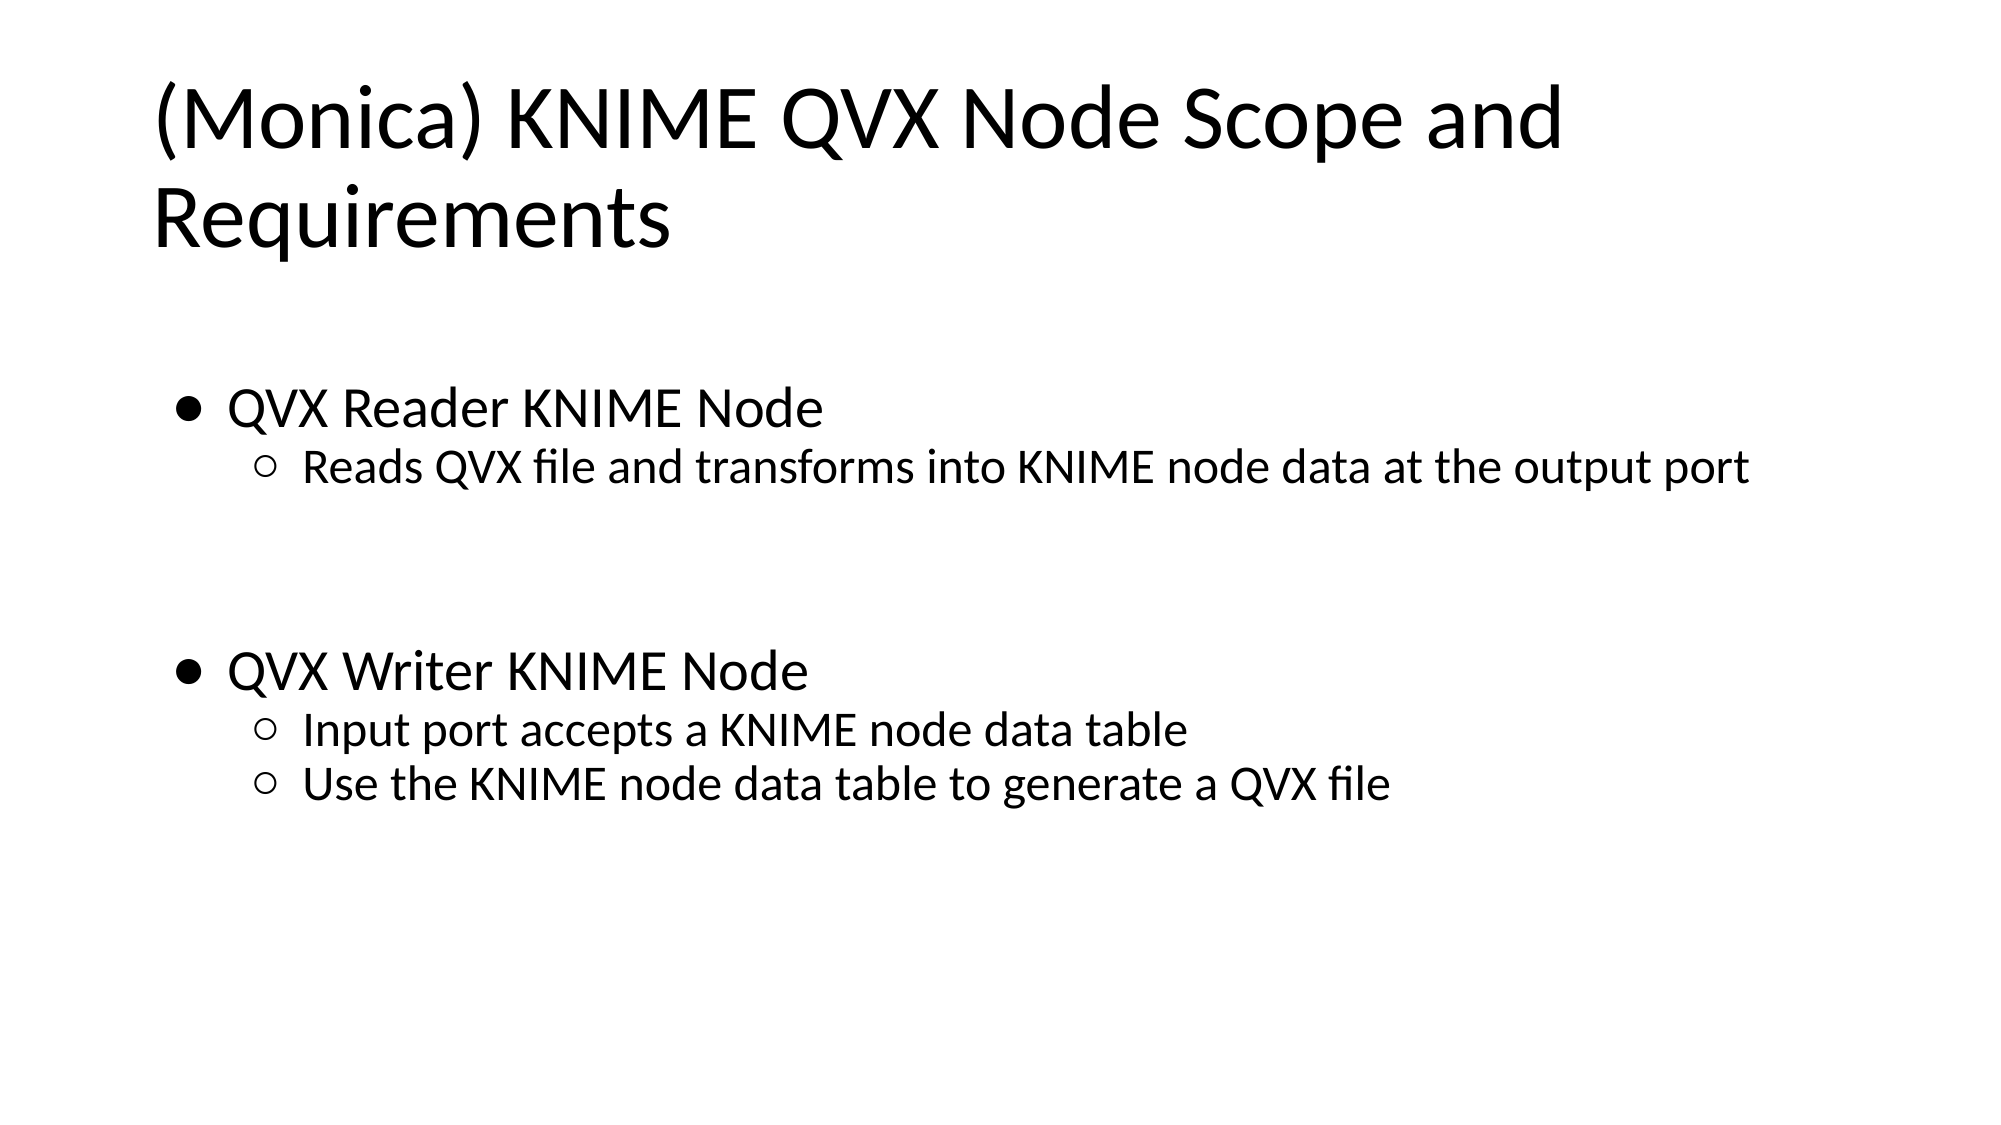

# (Monica) KNIME QVX Node Scope and Requirements

QVX Reader KNIME Node
Reads QVX file and transforms into KNIME node data at the output port

QVX Writer KNIME Node
Input port accepts a KNIME node data table
Use the KNIME node data table to generate a QVX file